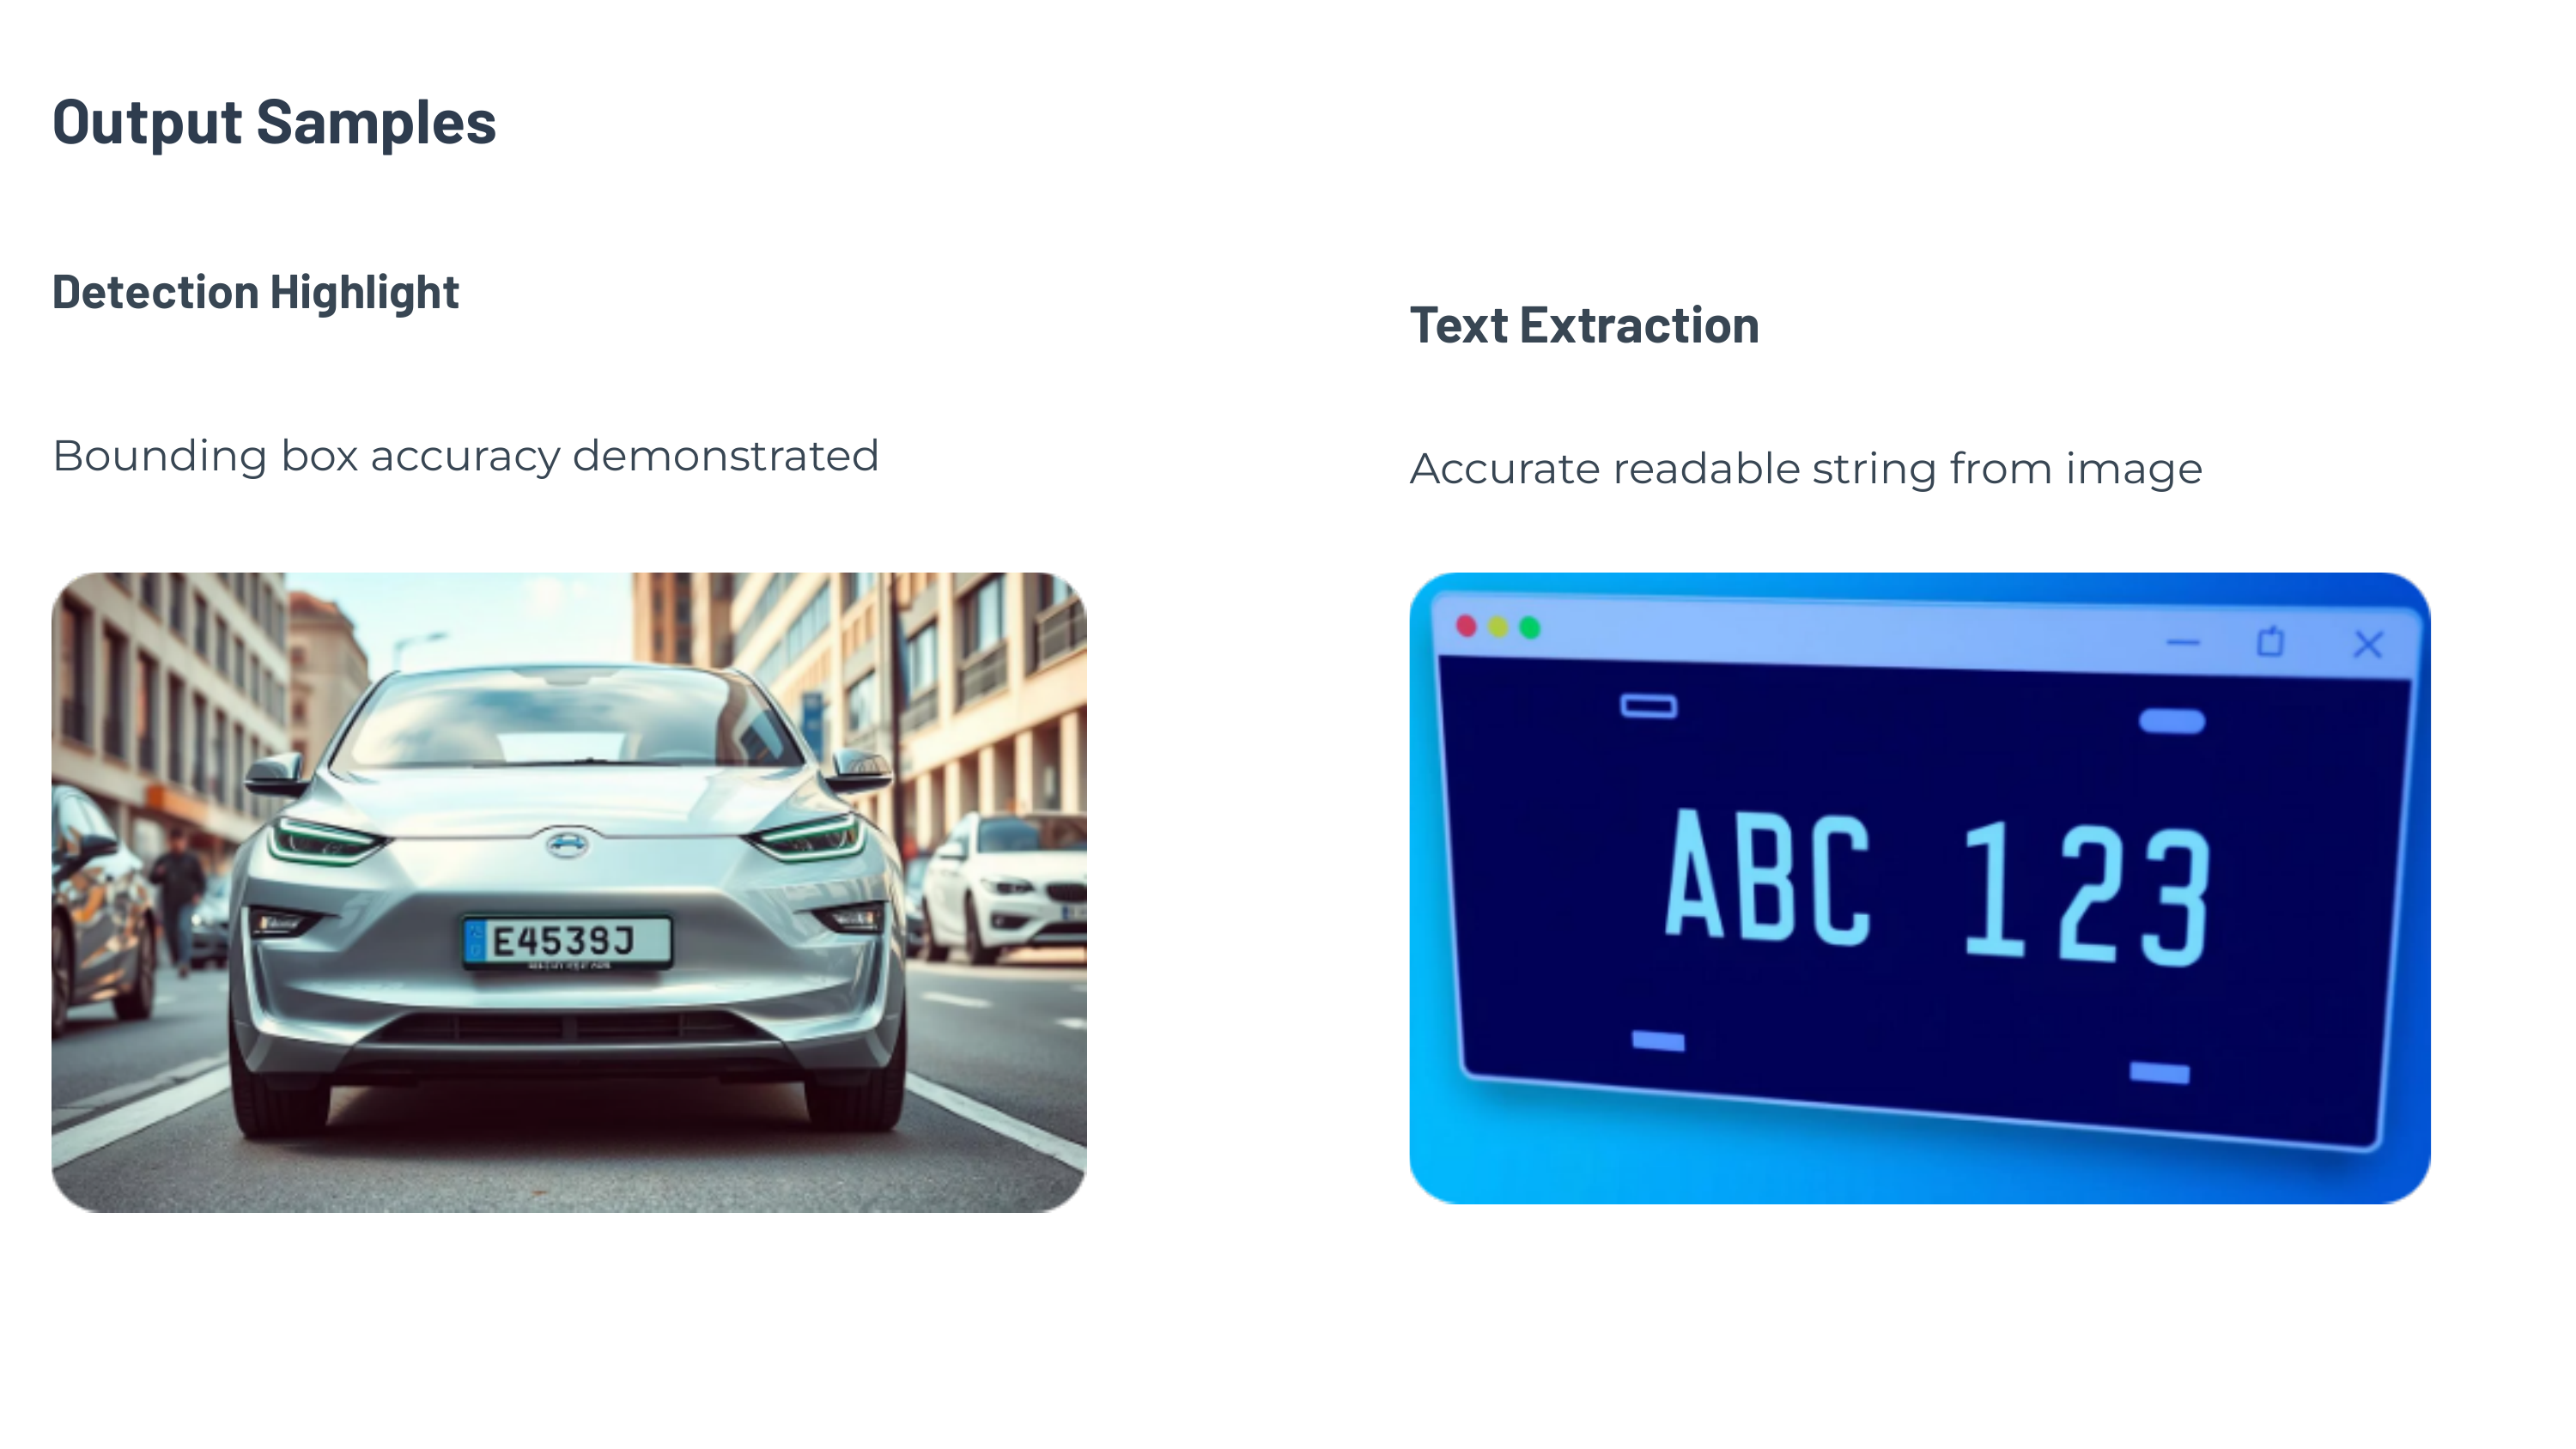

Output Samples

Detection Highlight

Text Extraction

Bounding box accuracy demonstrated

Accurate readable string from image